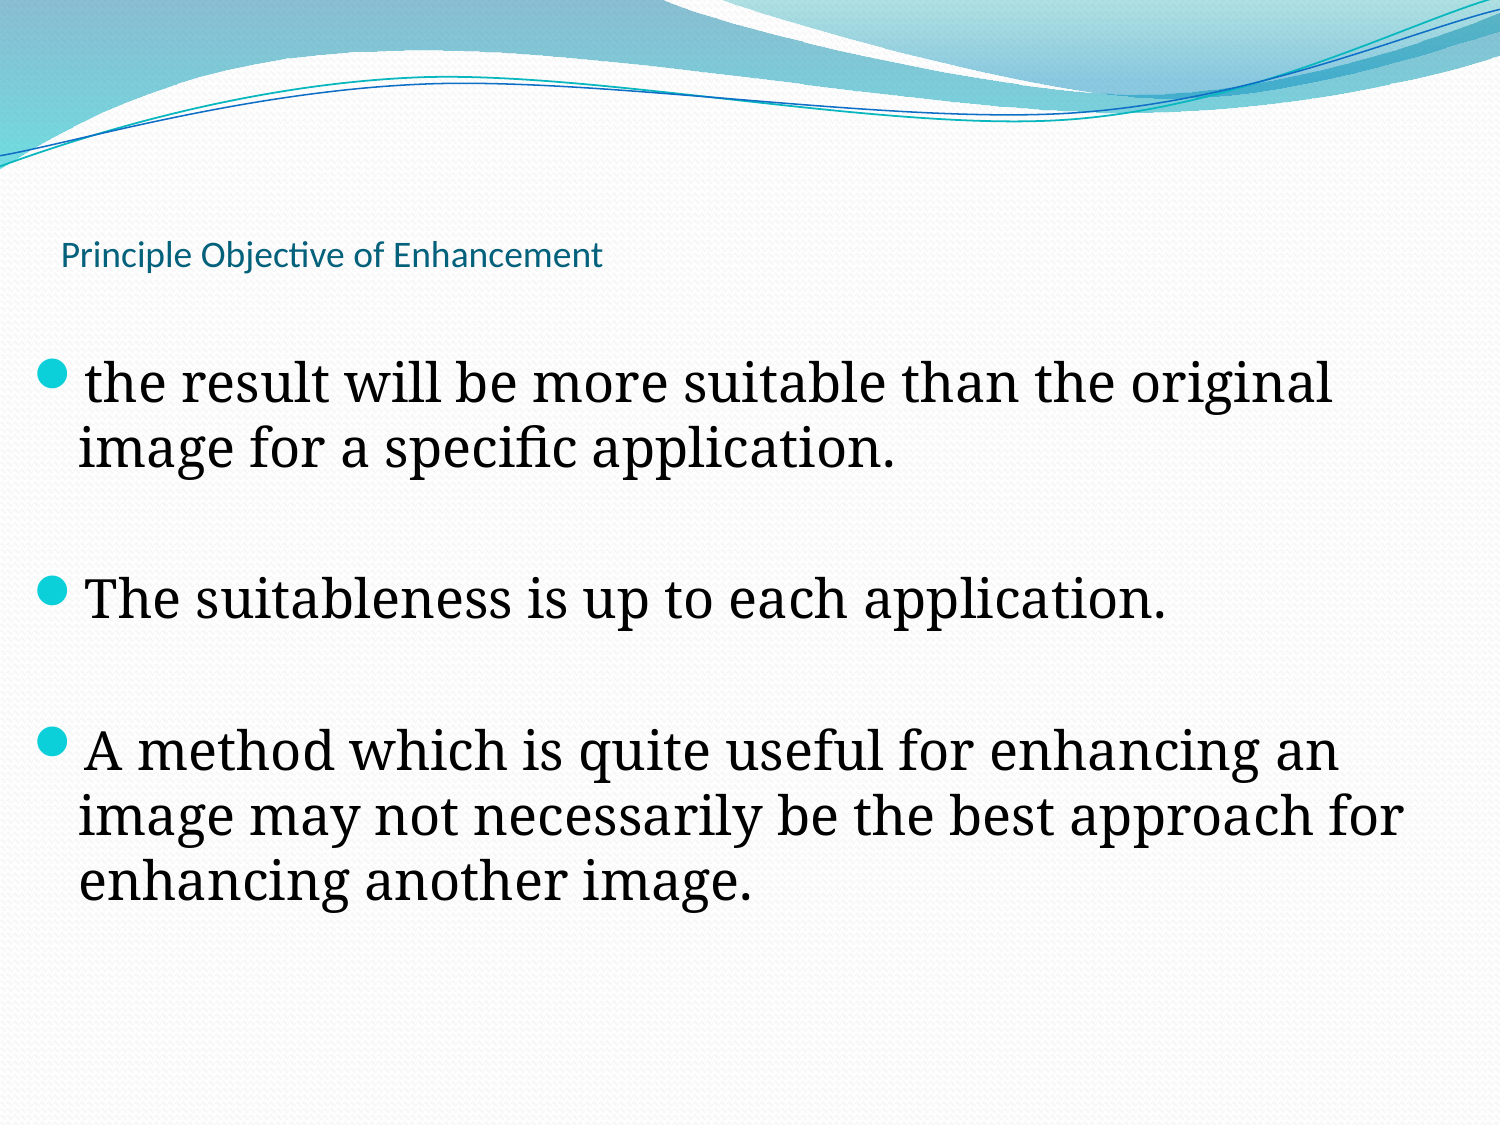

# Principle Objective of Enhancement
the result will be more suitable than the original image for a specific application.

The suitableness is up to each application.

A method which is quite useful for enhancing an image may not necessarily be the best approach for enhancing another image.